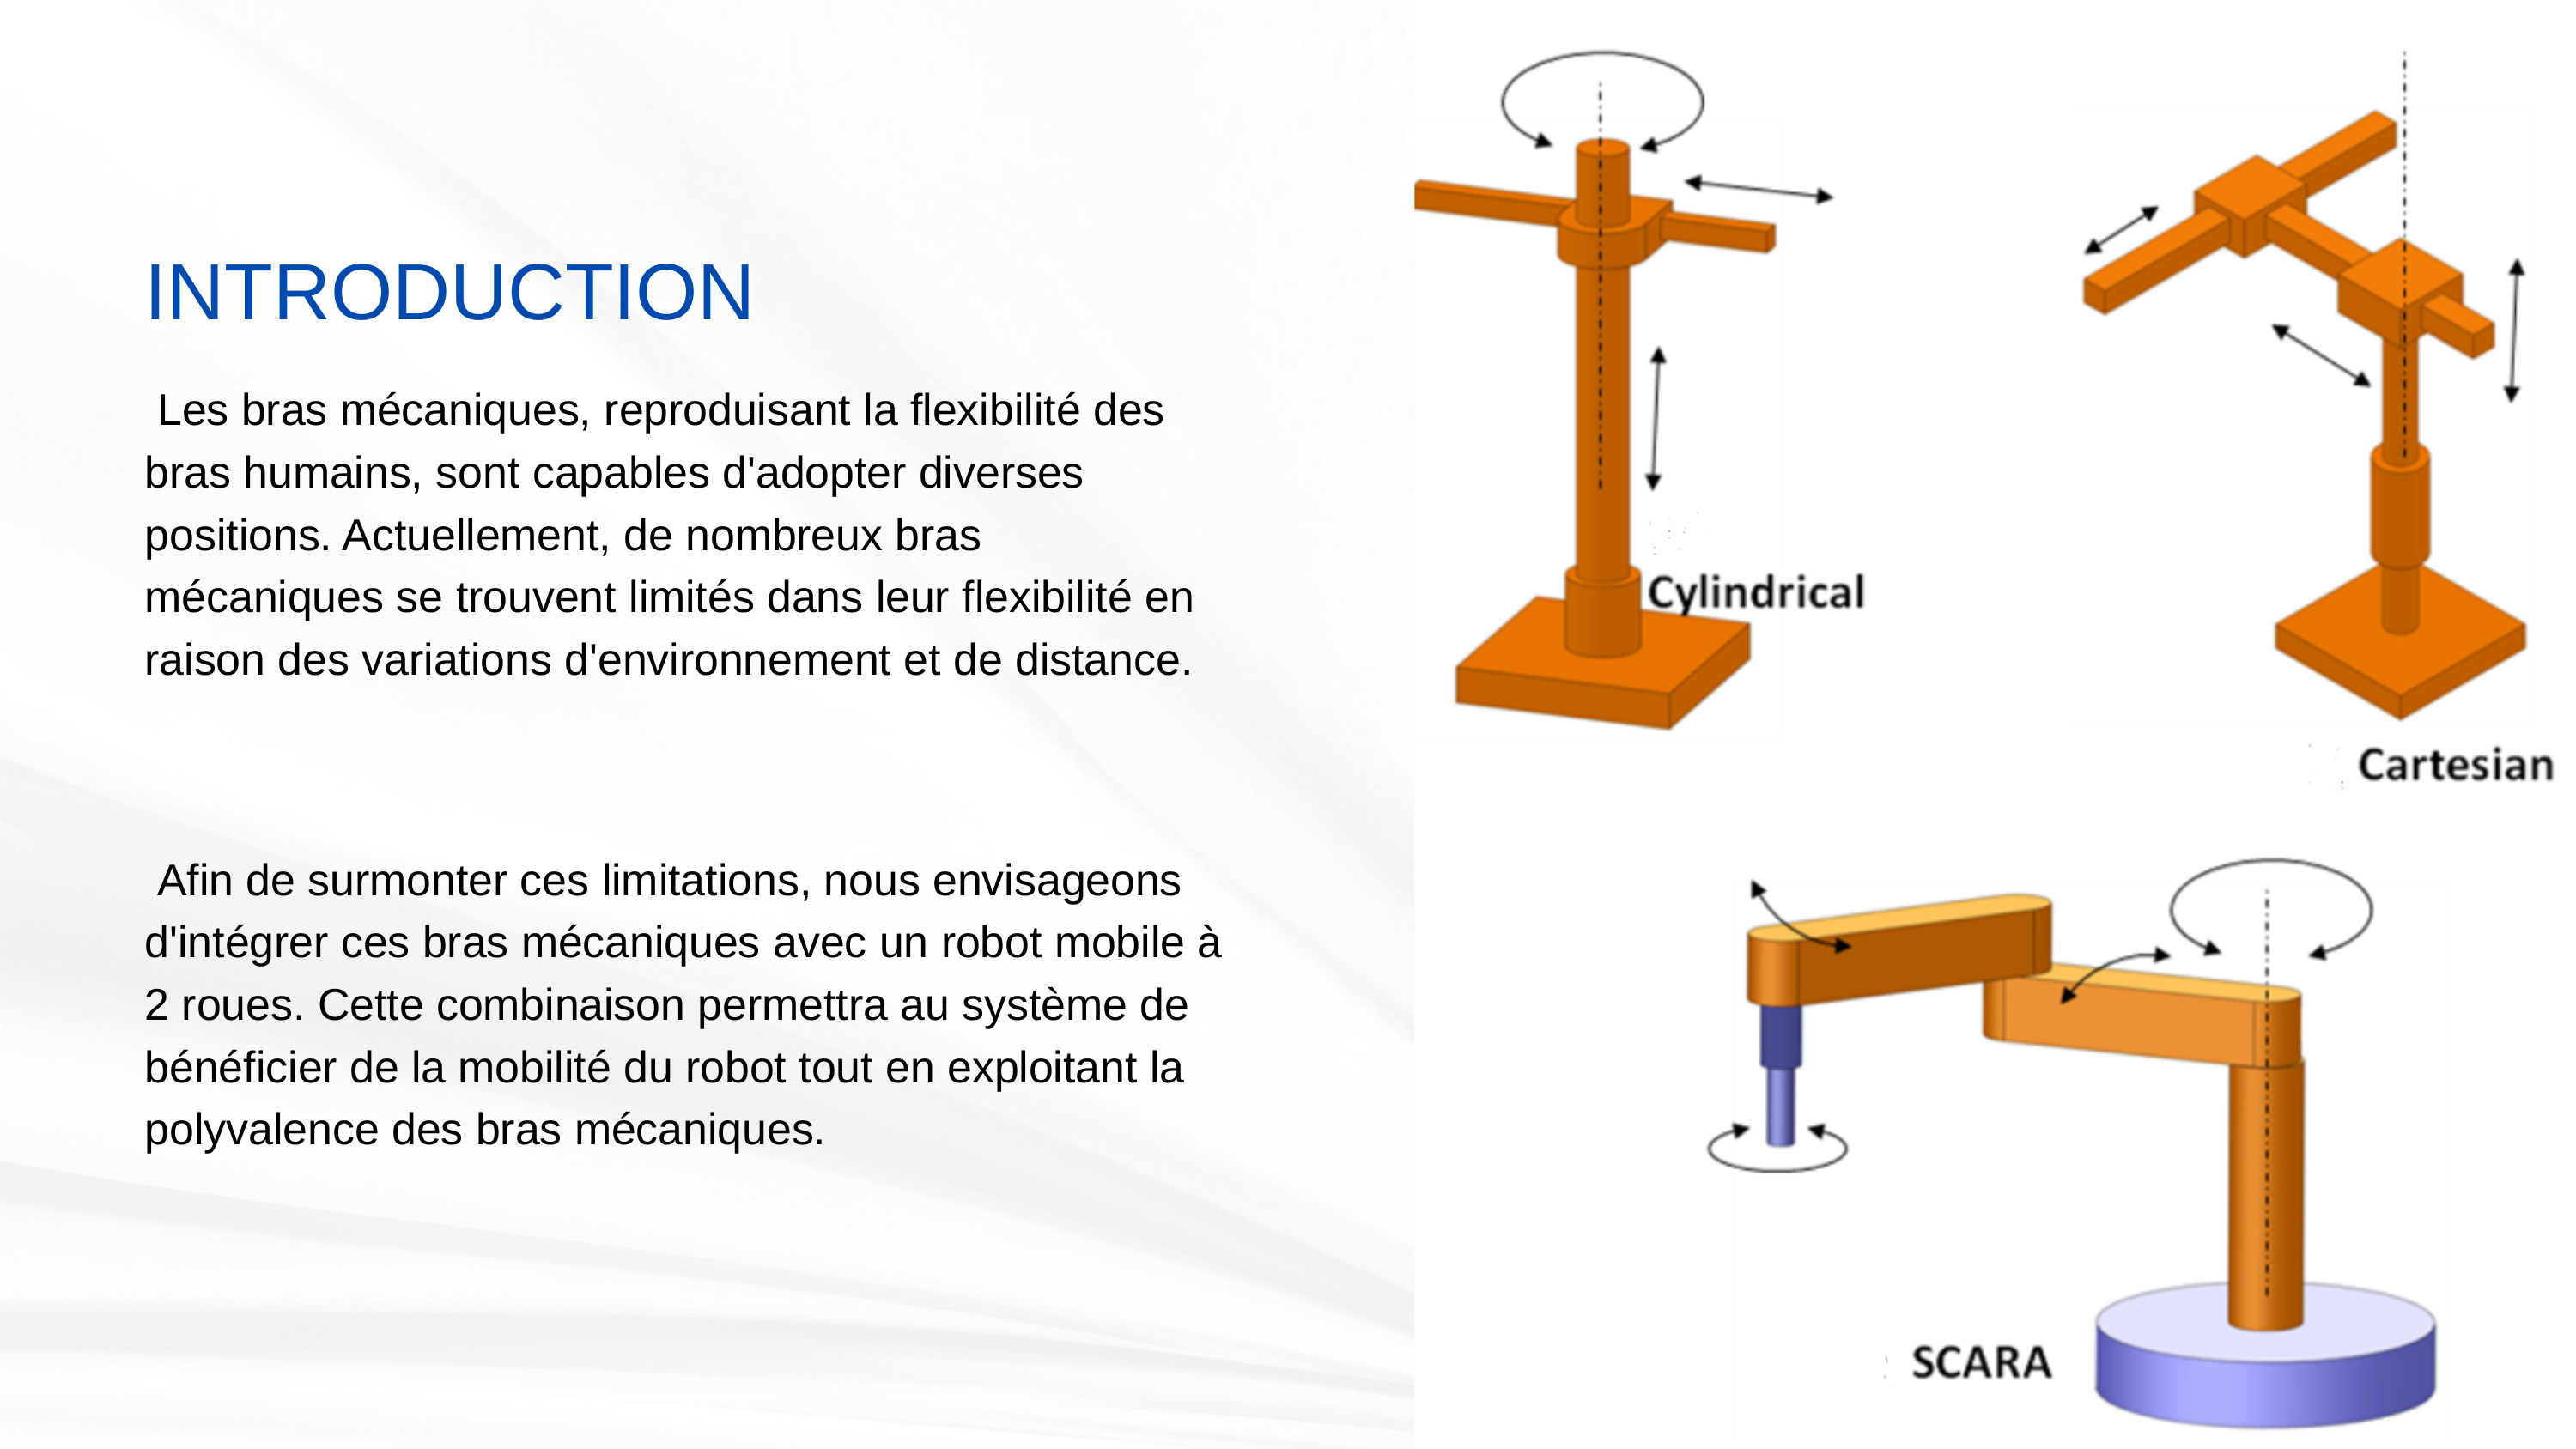

INTRODUCTION
 Les bras mécaniques, reproduisant la flexibilité des bras humains, sont capables d'adopter diverses positions. Actuellement, de nombreux bras mécaniques se trouvent limités dans leur flexibilité en raison des variations d'environnement et de distance.
 Afin de surmonter ces limitations, nous envisageons d'intégrer ces bras mécaniques avec un robot mobile à 2 roues. Cette combinaison permettra au système de bénéficier de la mobilité du robot tout en exploitant la polyvalence des bras mécaniques.